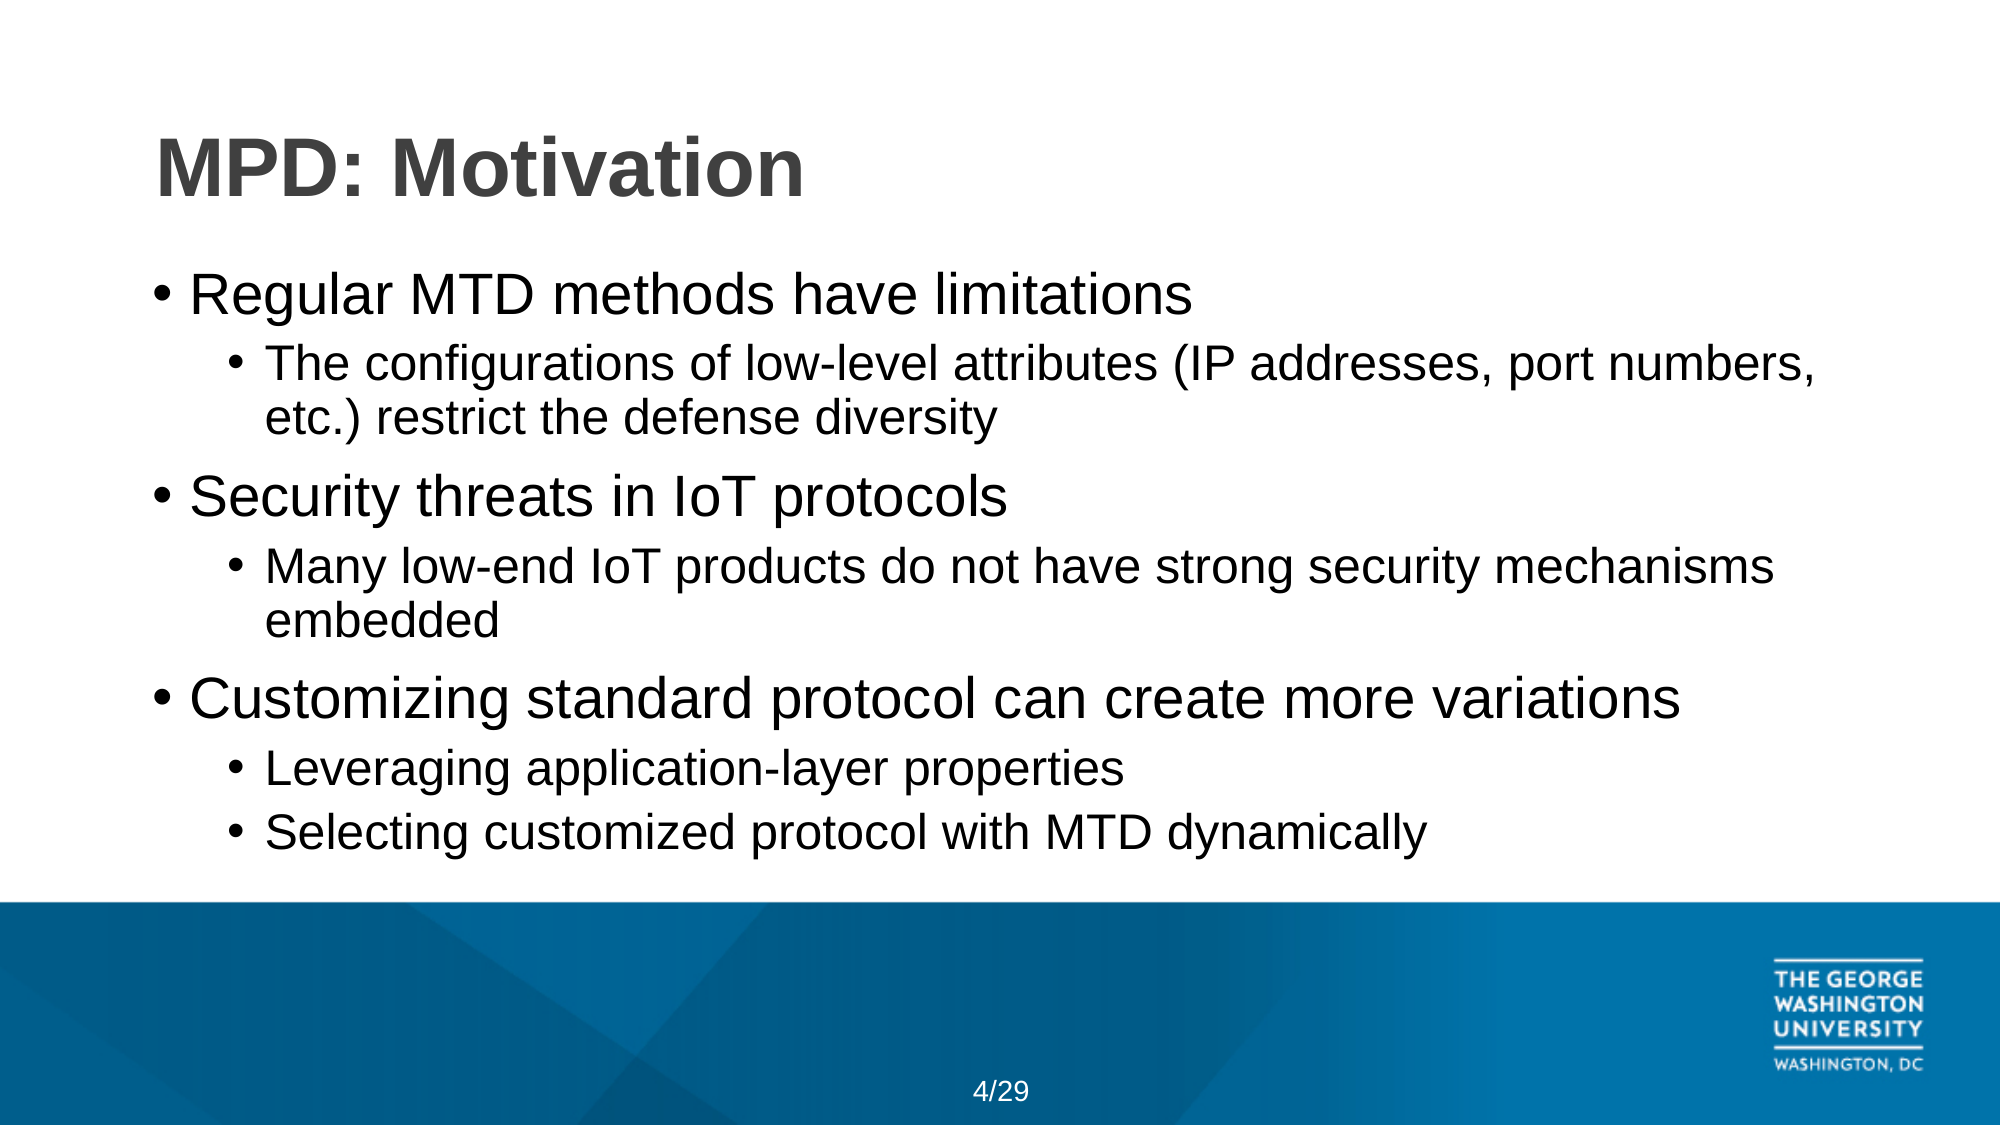

# MPD: Motivation
Regular MTD methods have limitations
The configurations of low-level attributes (IP addresses, port numbers, etc.) restrict the defense diversity
Security threats in IoT protocols
Many low-end IoT products do not have strong security mechanisms embedded
Customizing standard protocol can create more variations
Leveraging application-layer properties
Selecting customized protocol with MTD dynamically
4/29